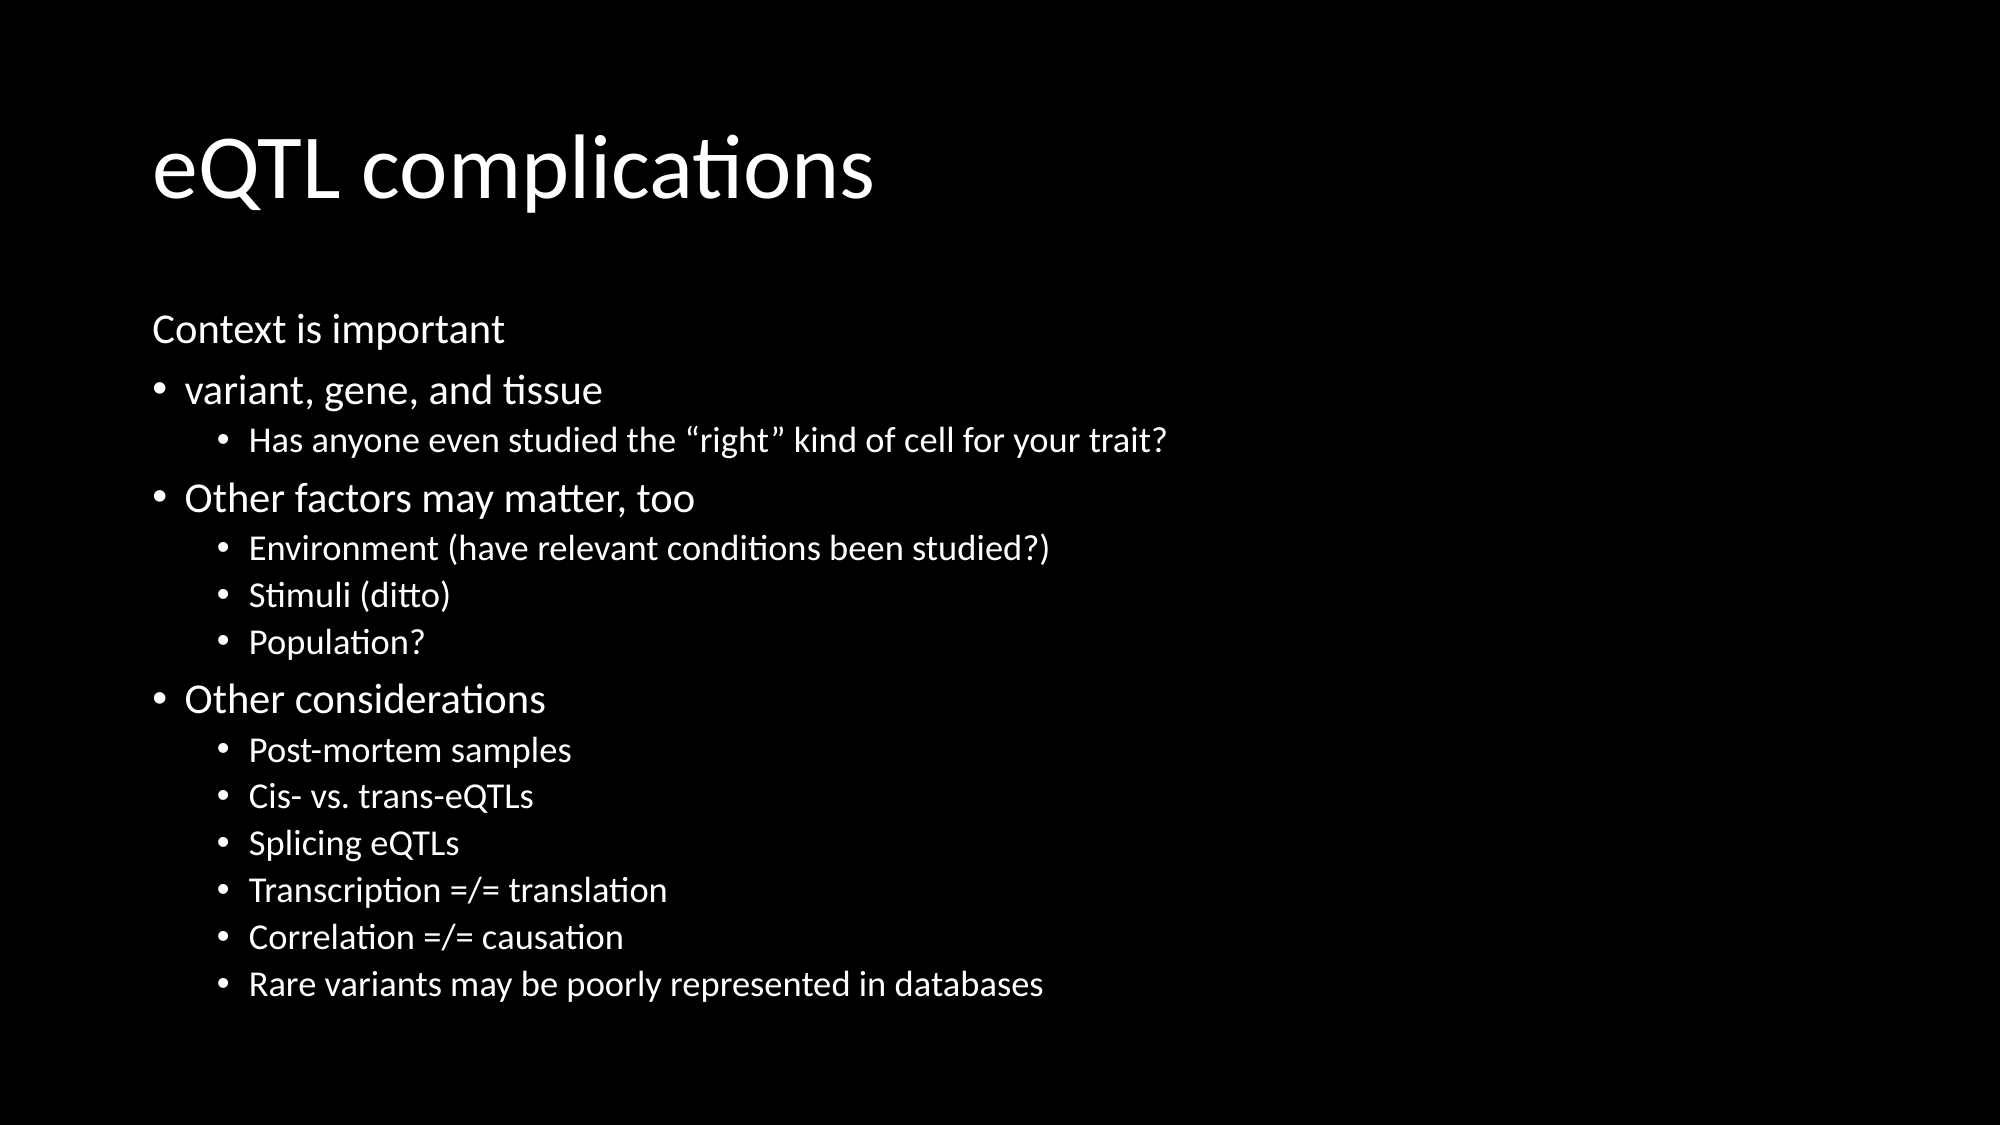

# eQTL complications
Context is important
variant, gene, and tissue
Has anyone even studied the “right” kind of cell for your trait?
Other factors may matter, too
Environment (have relevant conditions been studied?)
Stimuli (ditto)
Population?
Other considerations
Post-mortem samples
Cis- vs. trans-eQTLs
Splicing eQTLs
Transcription =/= translation
Correlation =/= causation
Rare variants may be poorly represented in databases